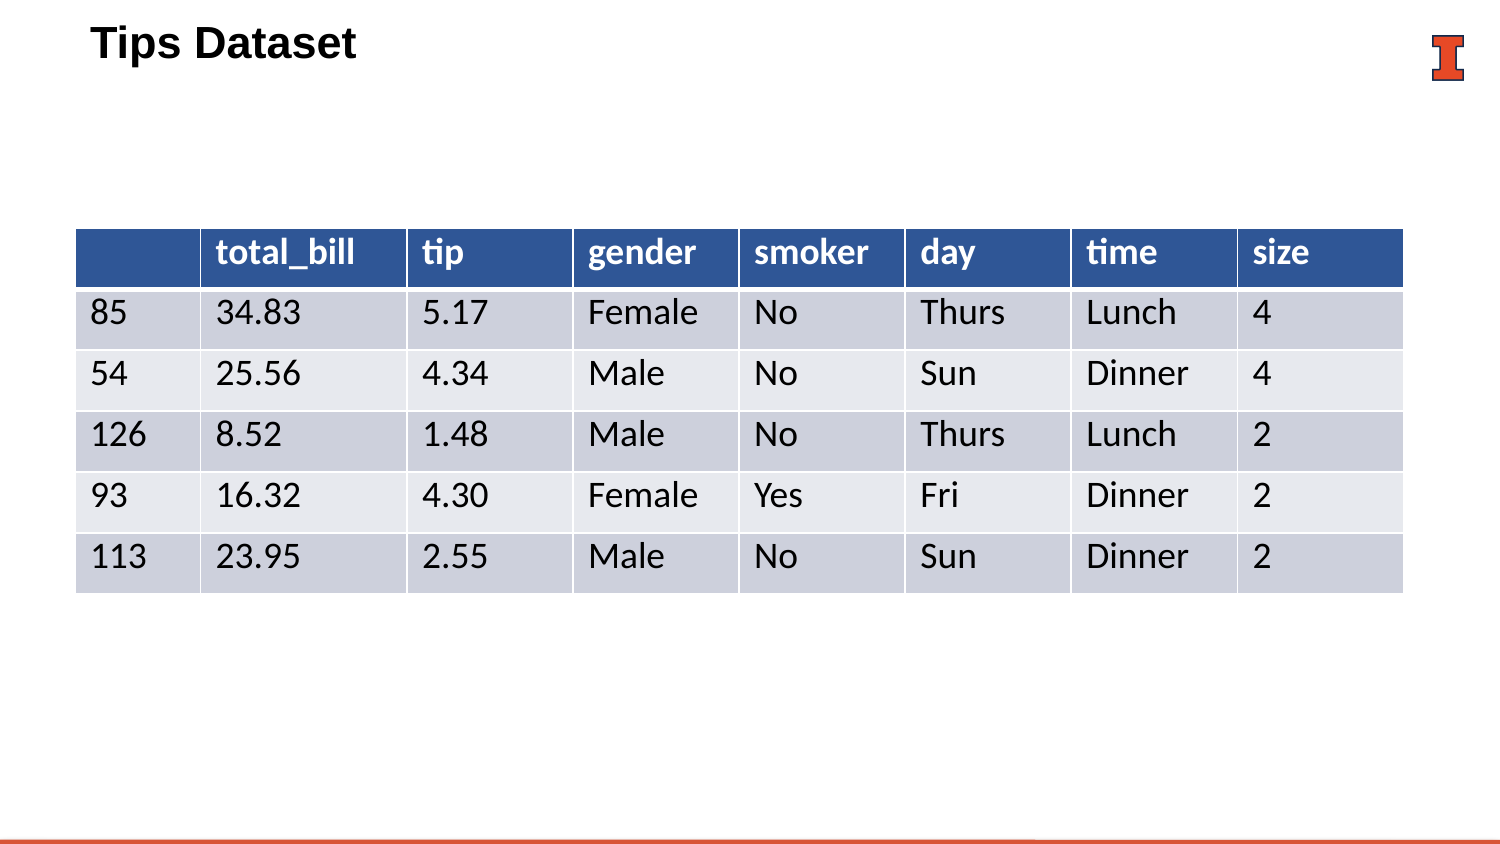

# Tips Dataset
|  | total\_bill | tip | gender | smoker | day | time | size |
| --- | --- | --- | --- | --- | --- | --- | --- |
| 85 | 34.83 | 5.17 | Female | No | Thurs | Lunch | 4 |
| 54 | 25.56 | 4.34 | Male | No | Sun | Dinner | 4 |
| 126 | 8.52 | 1.48 | Male | No | Thurs | Lunch | 2 |
| 93 | 16.32 | 4.30 | Female | Yes | Fri | Dinner | 2 |
| 113 | 23.95 | 2.55 | Male | No | Sun | Dinner | 2 |